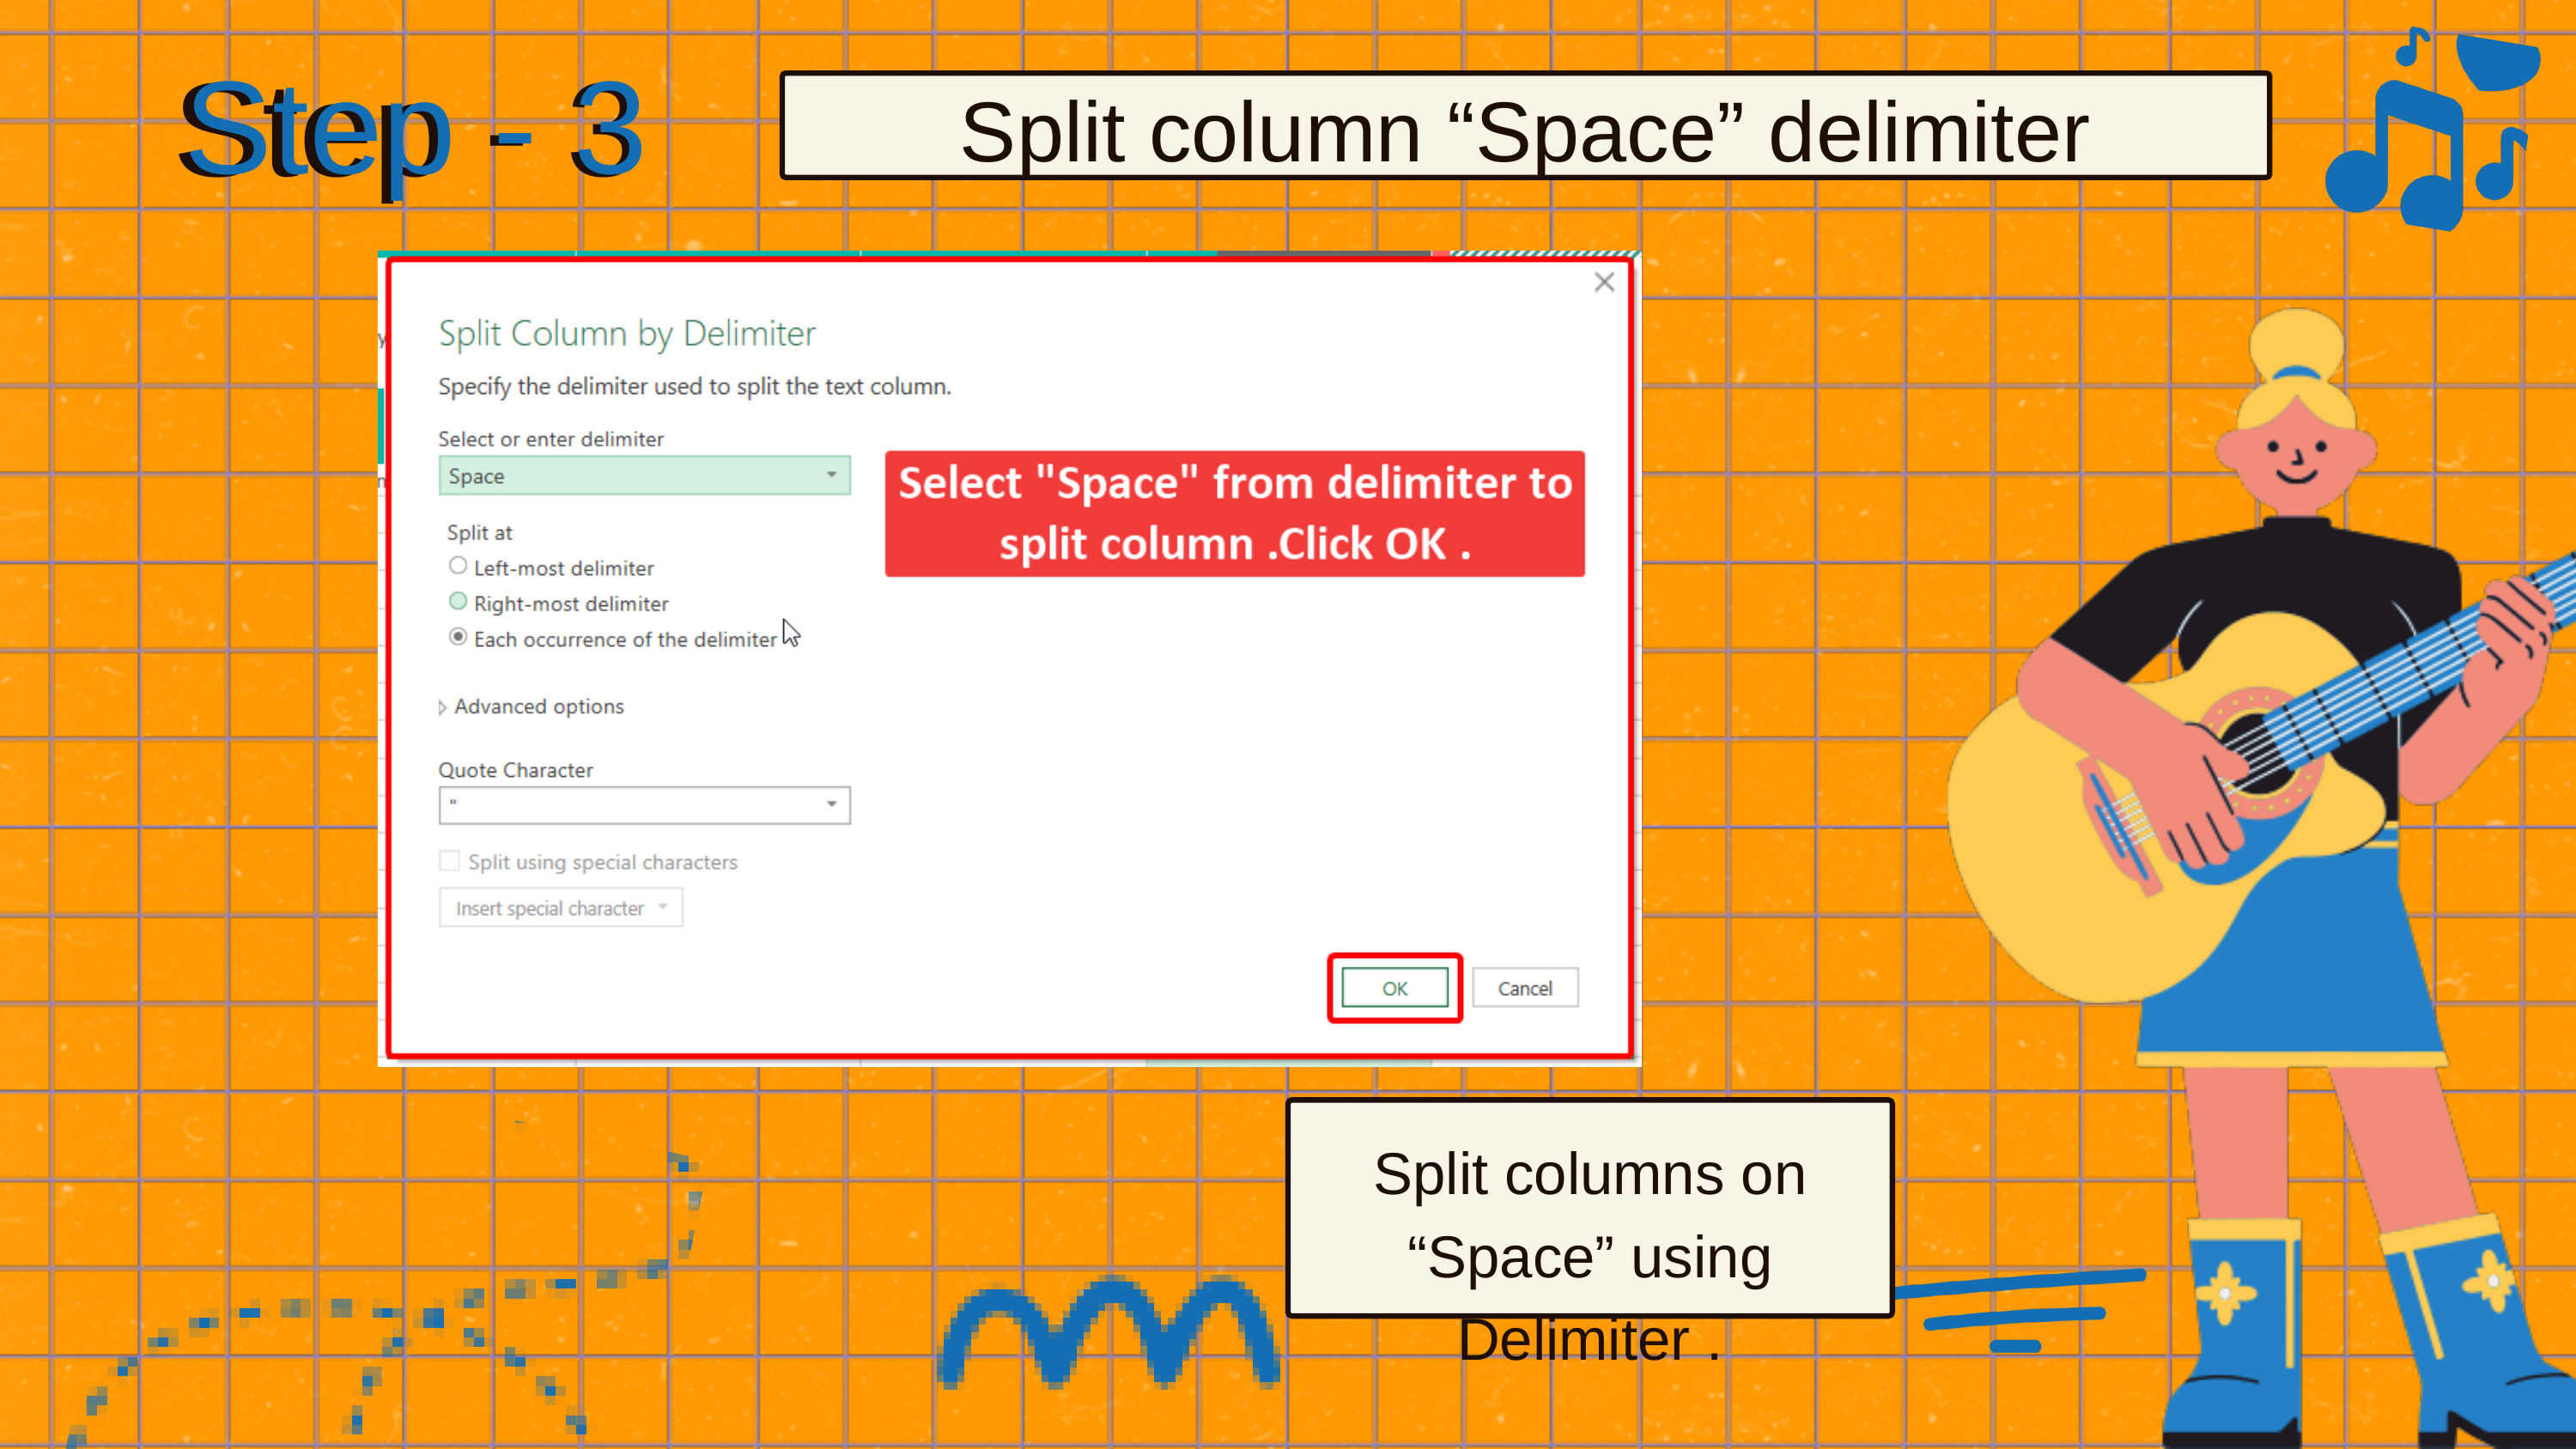

Step - 3
Step - 3
Split column “Space” delimiter

Split columns on “Space” using Delimiter .